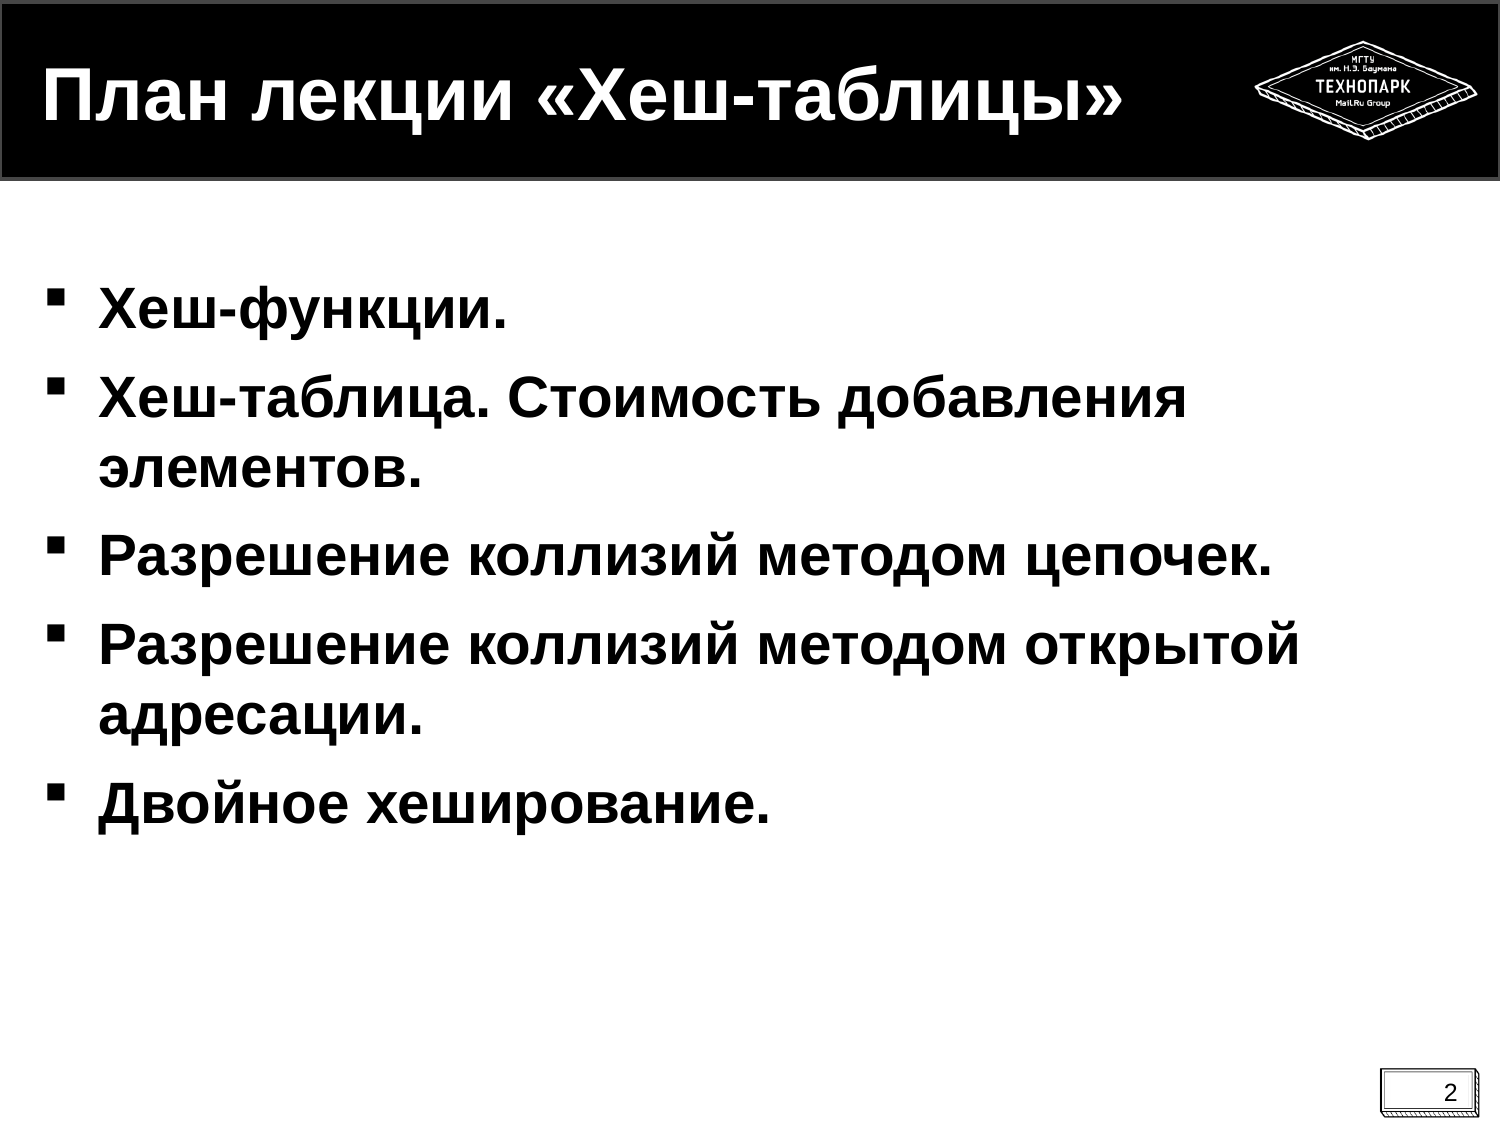

# План лекции «Хеш-таблицы»
Хеш-функции.
Хеш-таблица. Стоимость добавления элементов.
Разрешение коллизий методом цепочек.
Разрешение коллизий методом открытой адресации.
Двойное хеширование.
2